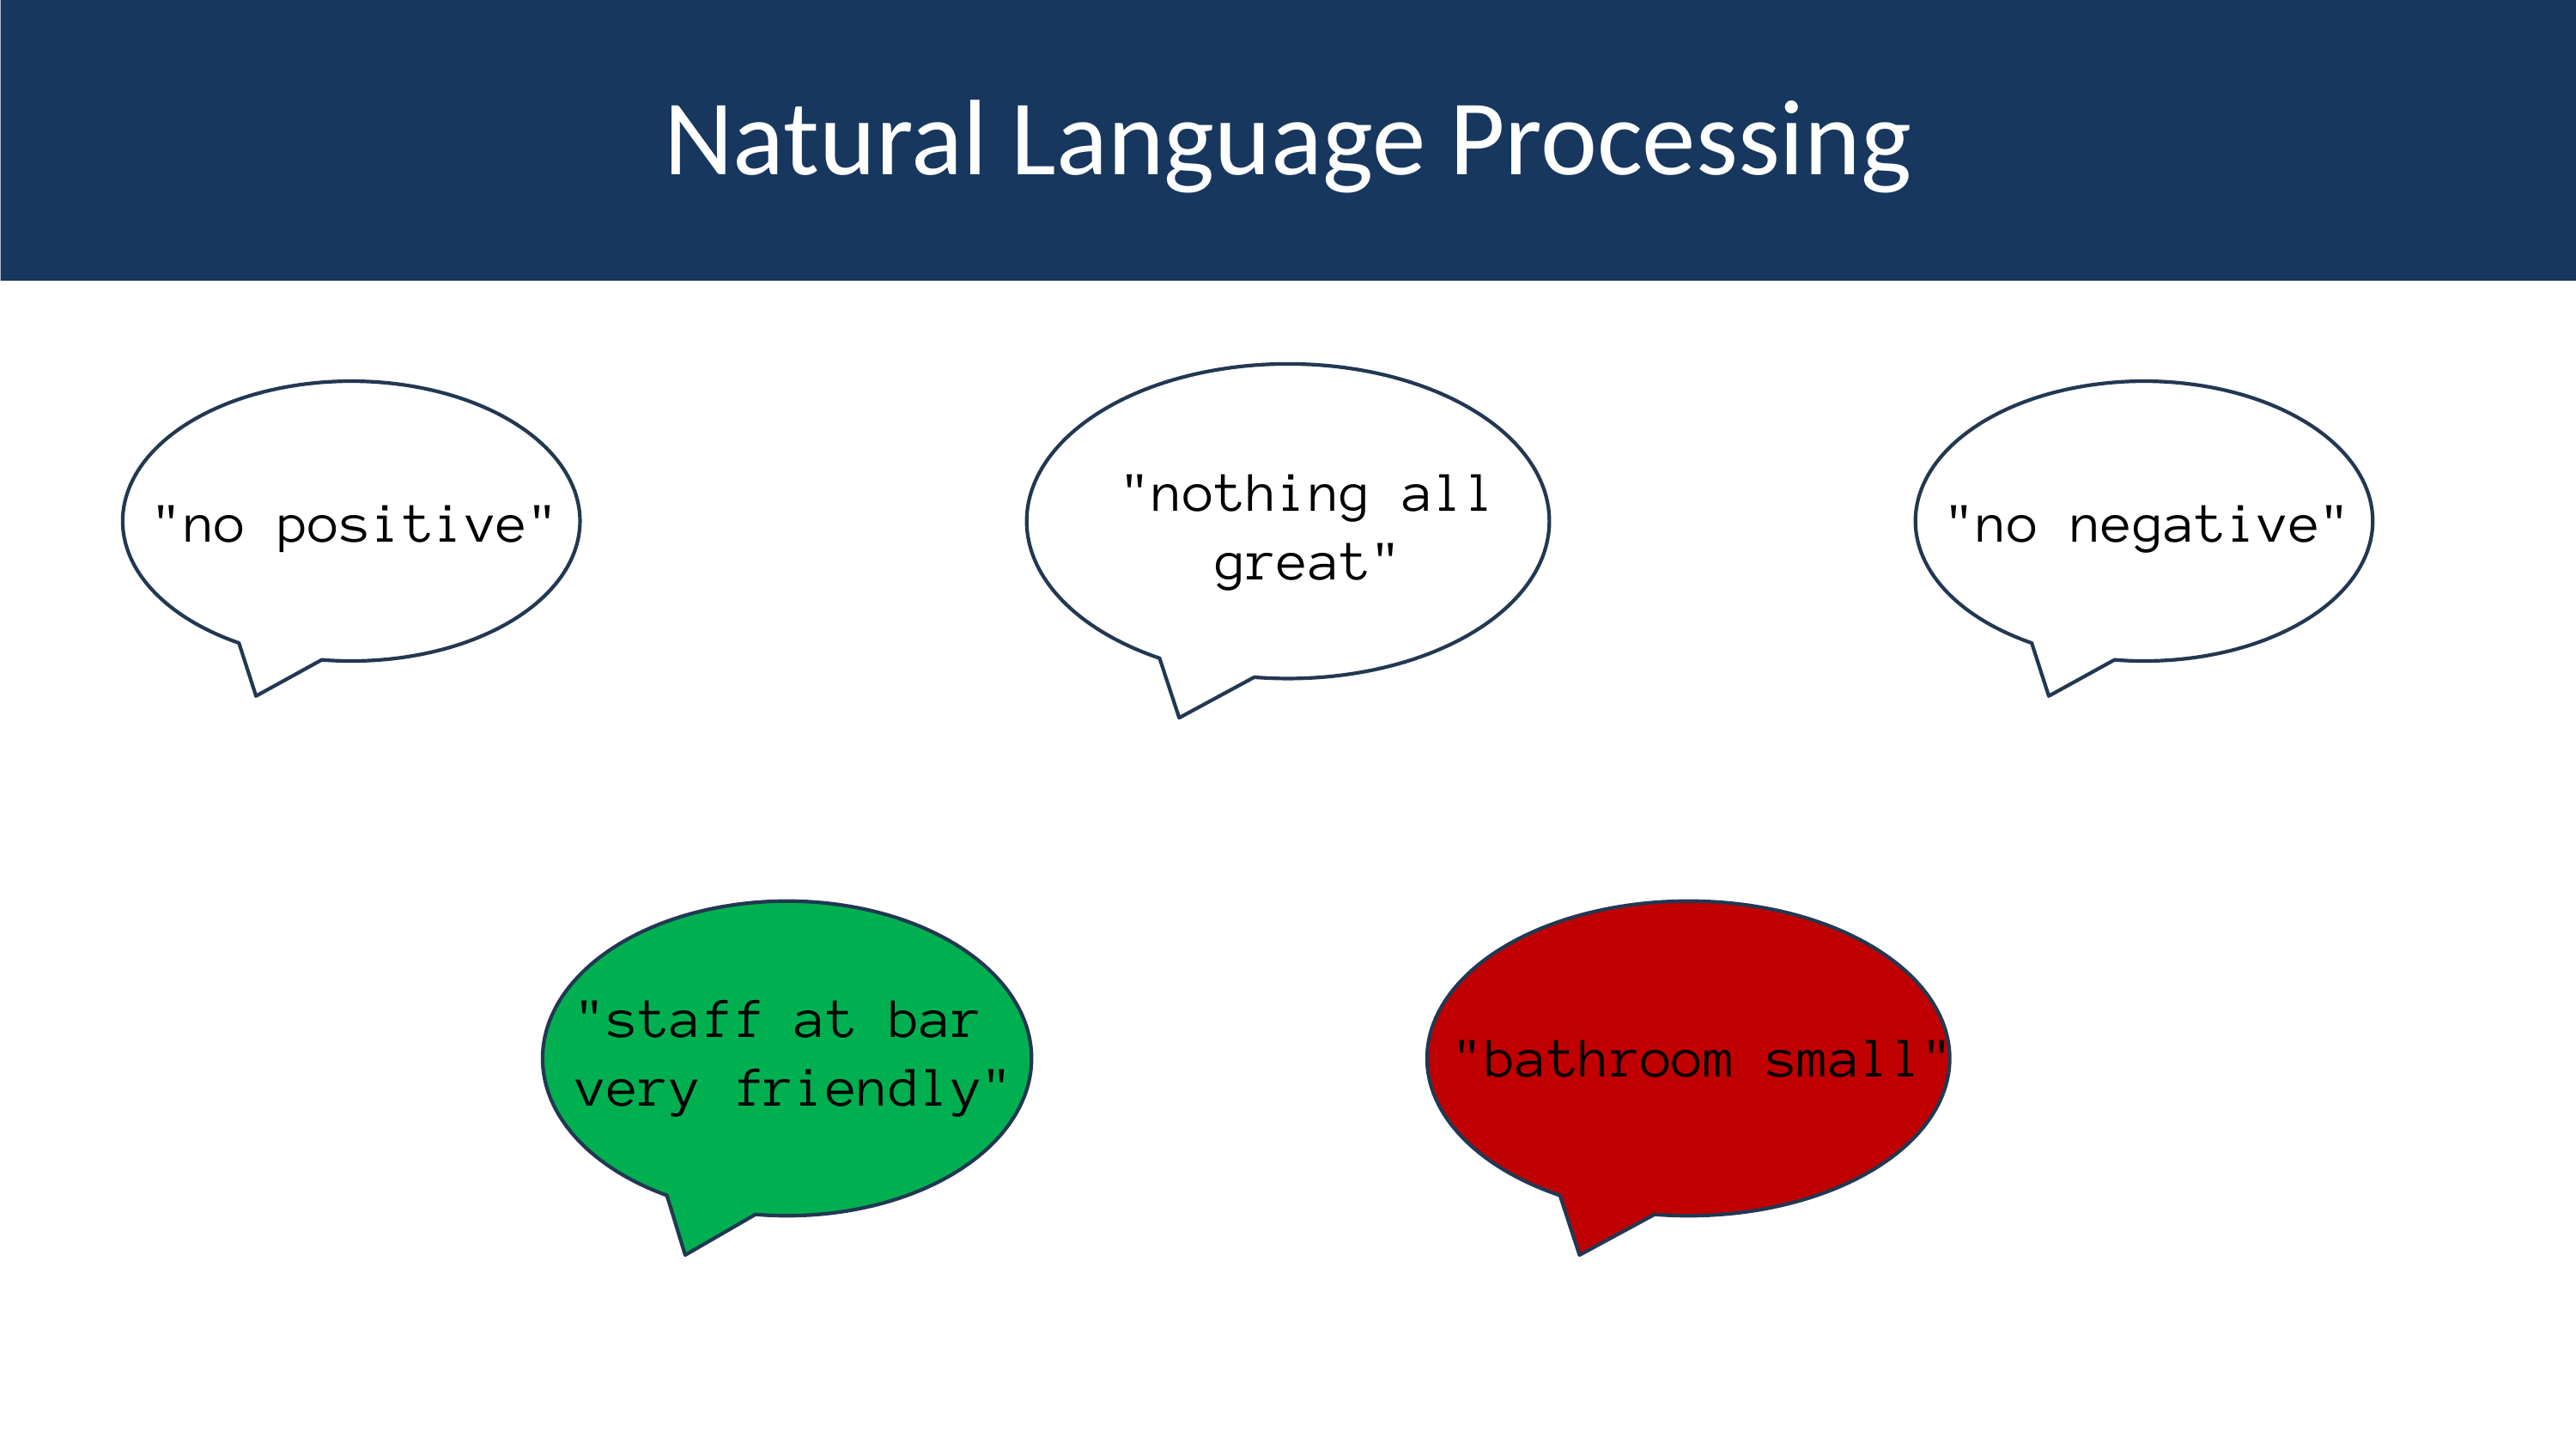

Natural Language Processing

"nothing all great"

"no negative"

"no positive"

"staff at bar very friendly"

"bathroom small"